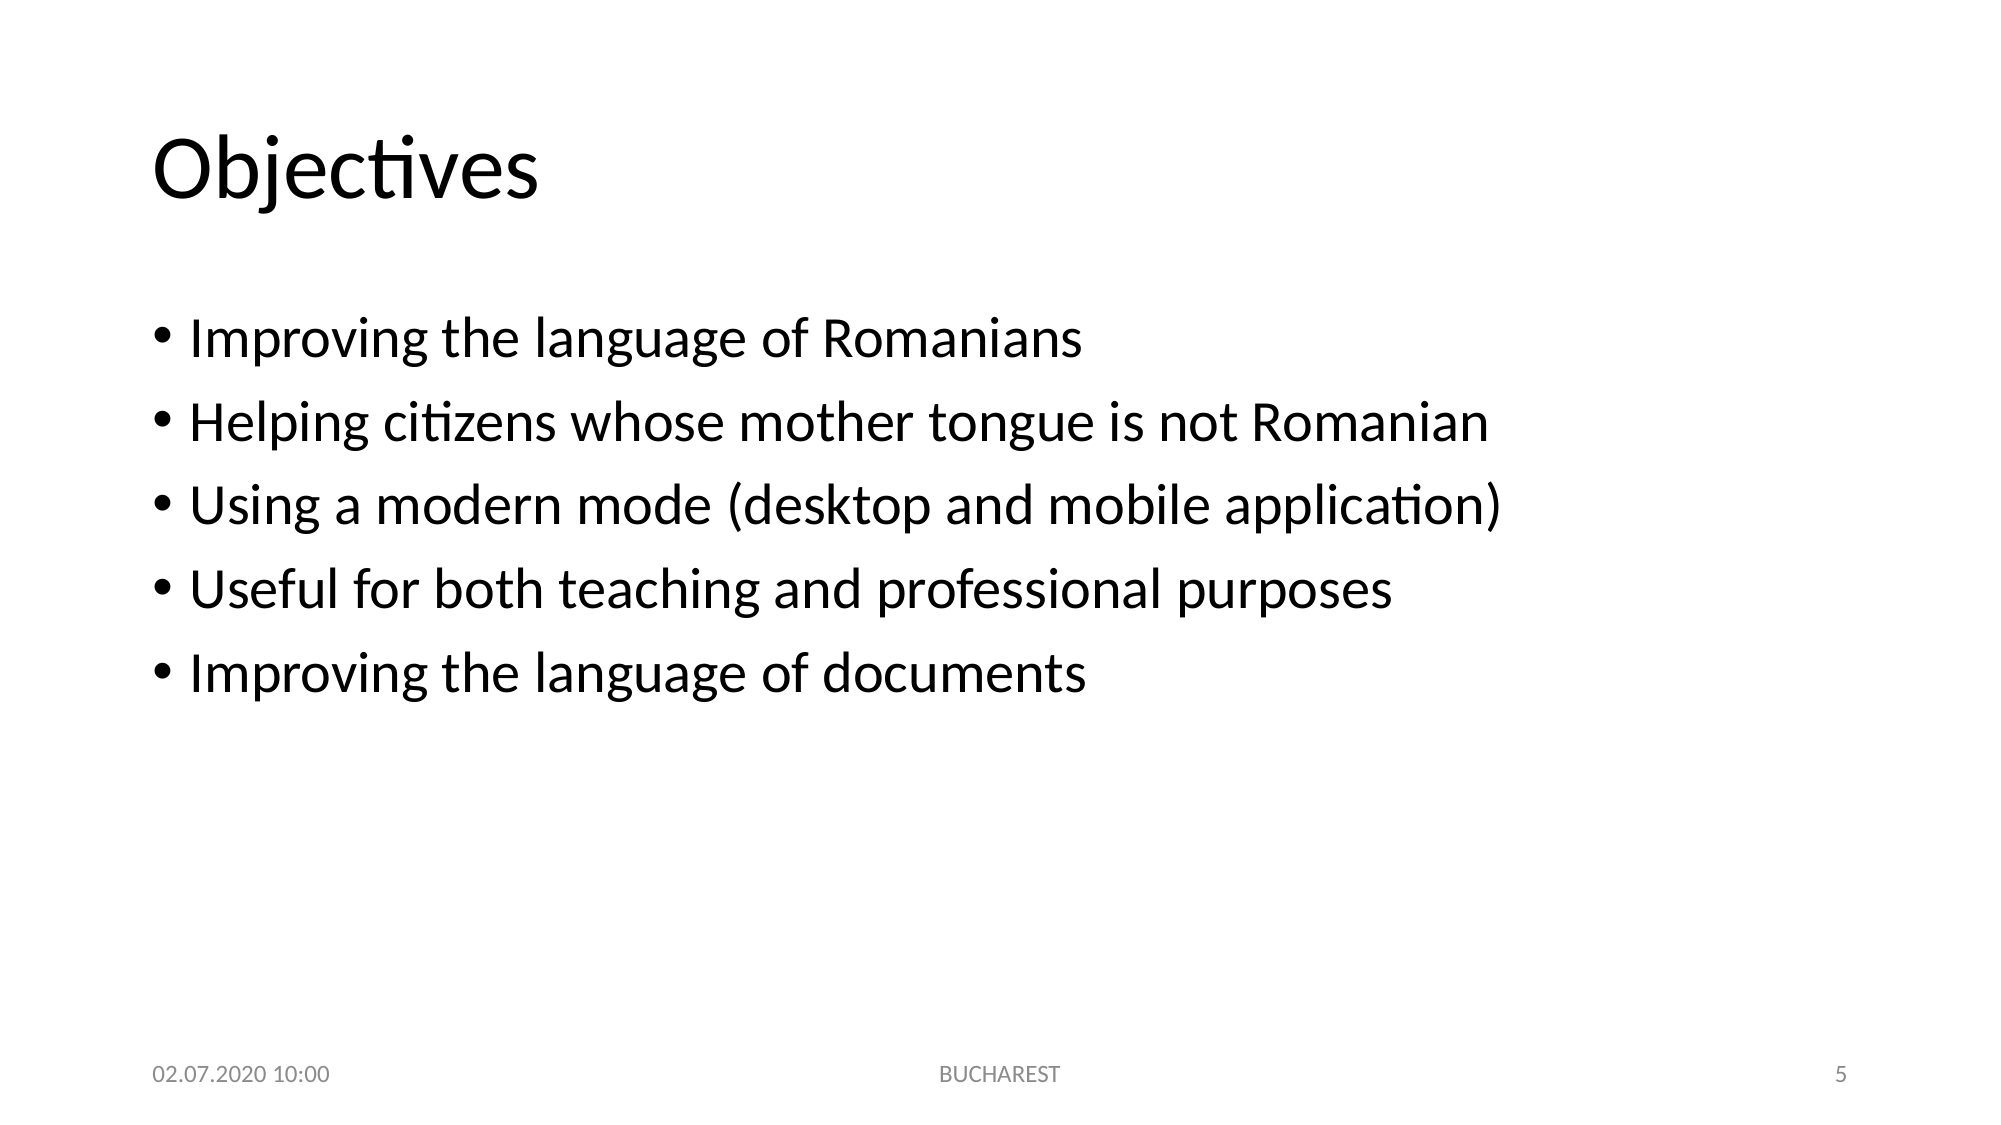

# Objectives
Improving the language of Romanians
Helping citizens whose mother tongue is not Romanian
Using a modern mode (desktop and mobile application)
Useful for both teaching and professional purposes
Improving the language of documents
02.07.2020 10:00
BUCHAREST
5